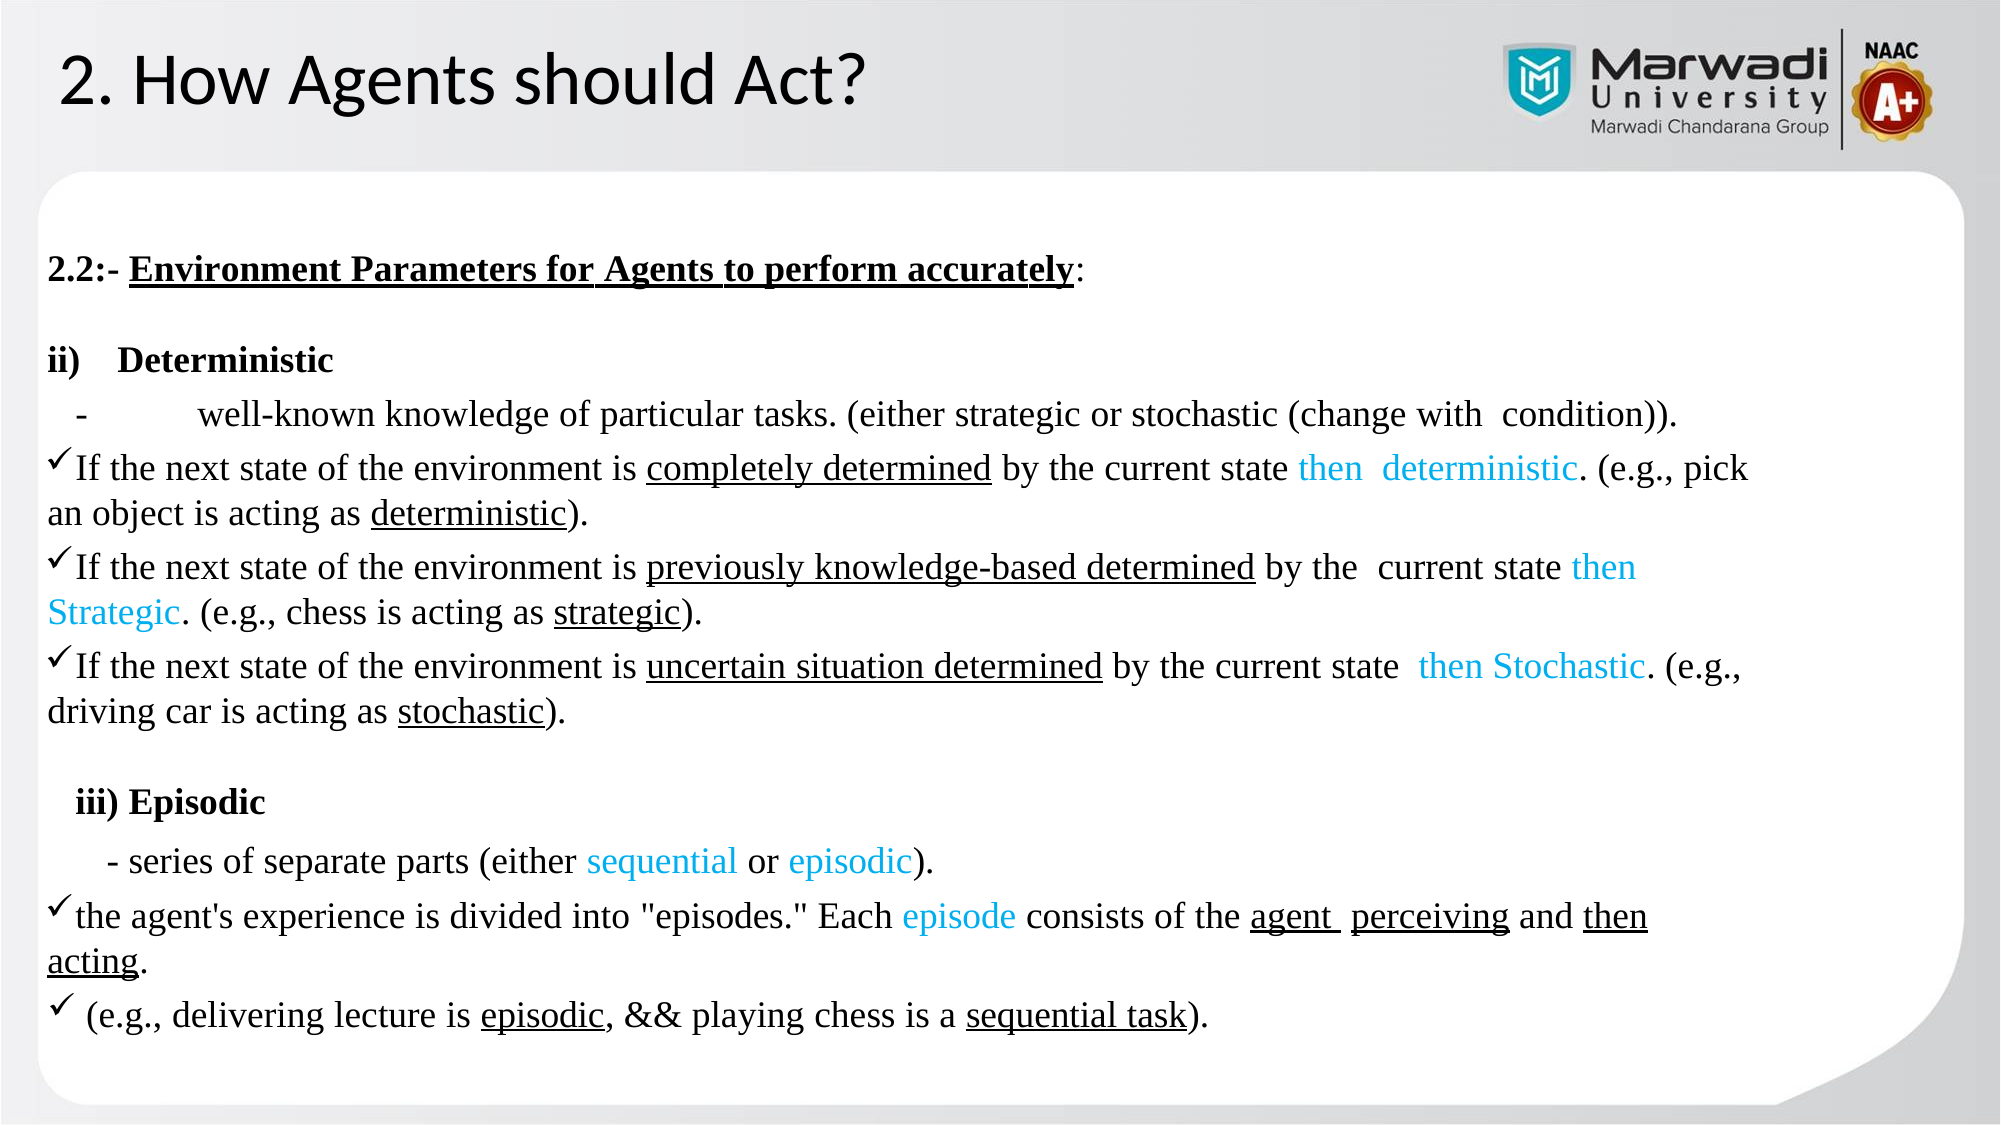

# 2. How Agents should Act?
2.2:- Environment Parameters for Agents to perform accurately:

ii)	Deterministic
-	well-known knowledge of particular tasks. (either strategic or stochastic (change with  condition)).
If the next state of the environment is completely determined by the current state then  deterministic. (e.g., pick an object is acting as deterministic).
If the next state of the environment is previously knowledge-based determined by the  current state then Strategic. (e.g., chess is acting as strategic).
If the next state of the environment is uncertain situation determined by the current state  then Stochastic. (e.g., driving car is acting as stochastic).

iii) Episodic
- series of separate parts (either sequential or episodic).
the agent's experience is divided into "episodes." Each episode consists of the agent  perceiving and then acting.
(e.g., delivering lecture is episodic, && playing chess is a sequential task).